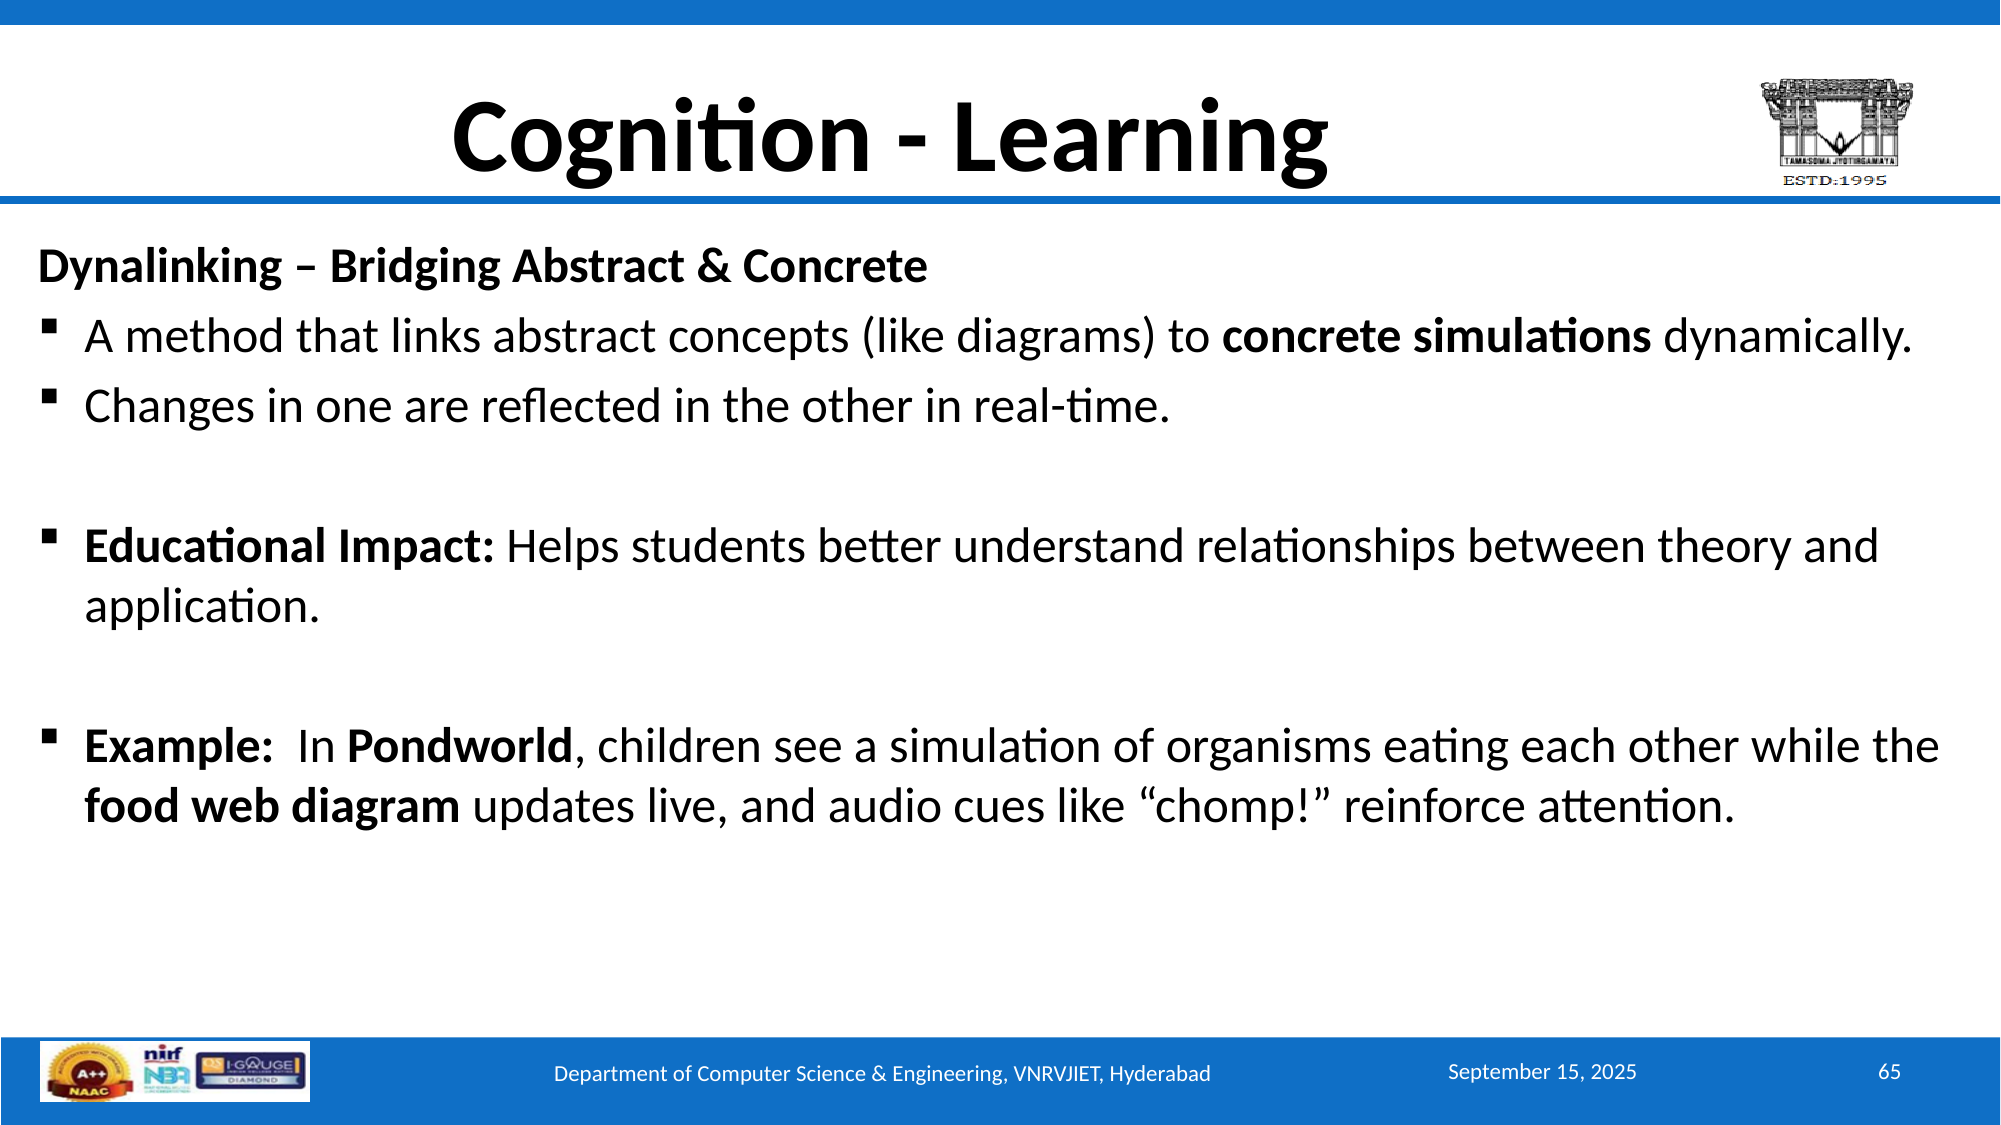

# Cognition - Learning
Dynalinking – Bridging Abstract & Concrete
A method that links abstract concepts (like diagrams) to concrete simulations dynamically.
Changes in one are reflected in the other in real-time.

Educational Impact: Helps students better understand relationships between theory and application.

Example:  In Pondworld, children see a simulation of organisms eating each other while the food web diagram updates live, and audio cues like “chomp!” reinforce attention.

September 15, 2025
65
Department of Computer Science & Engineering, VNRVJIET, Hyderabad